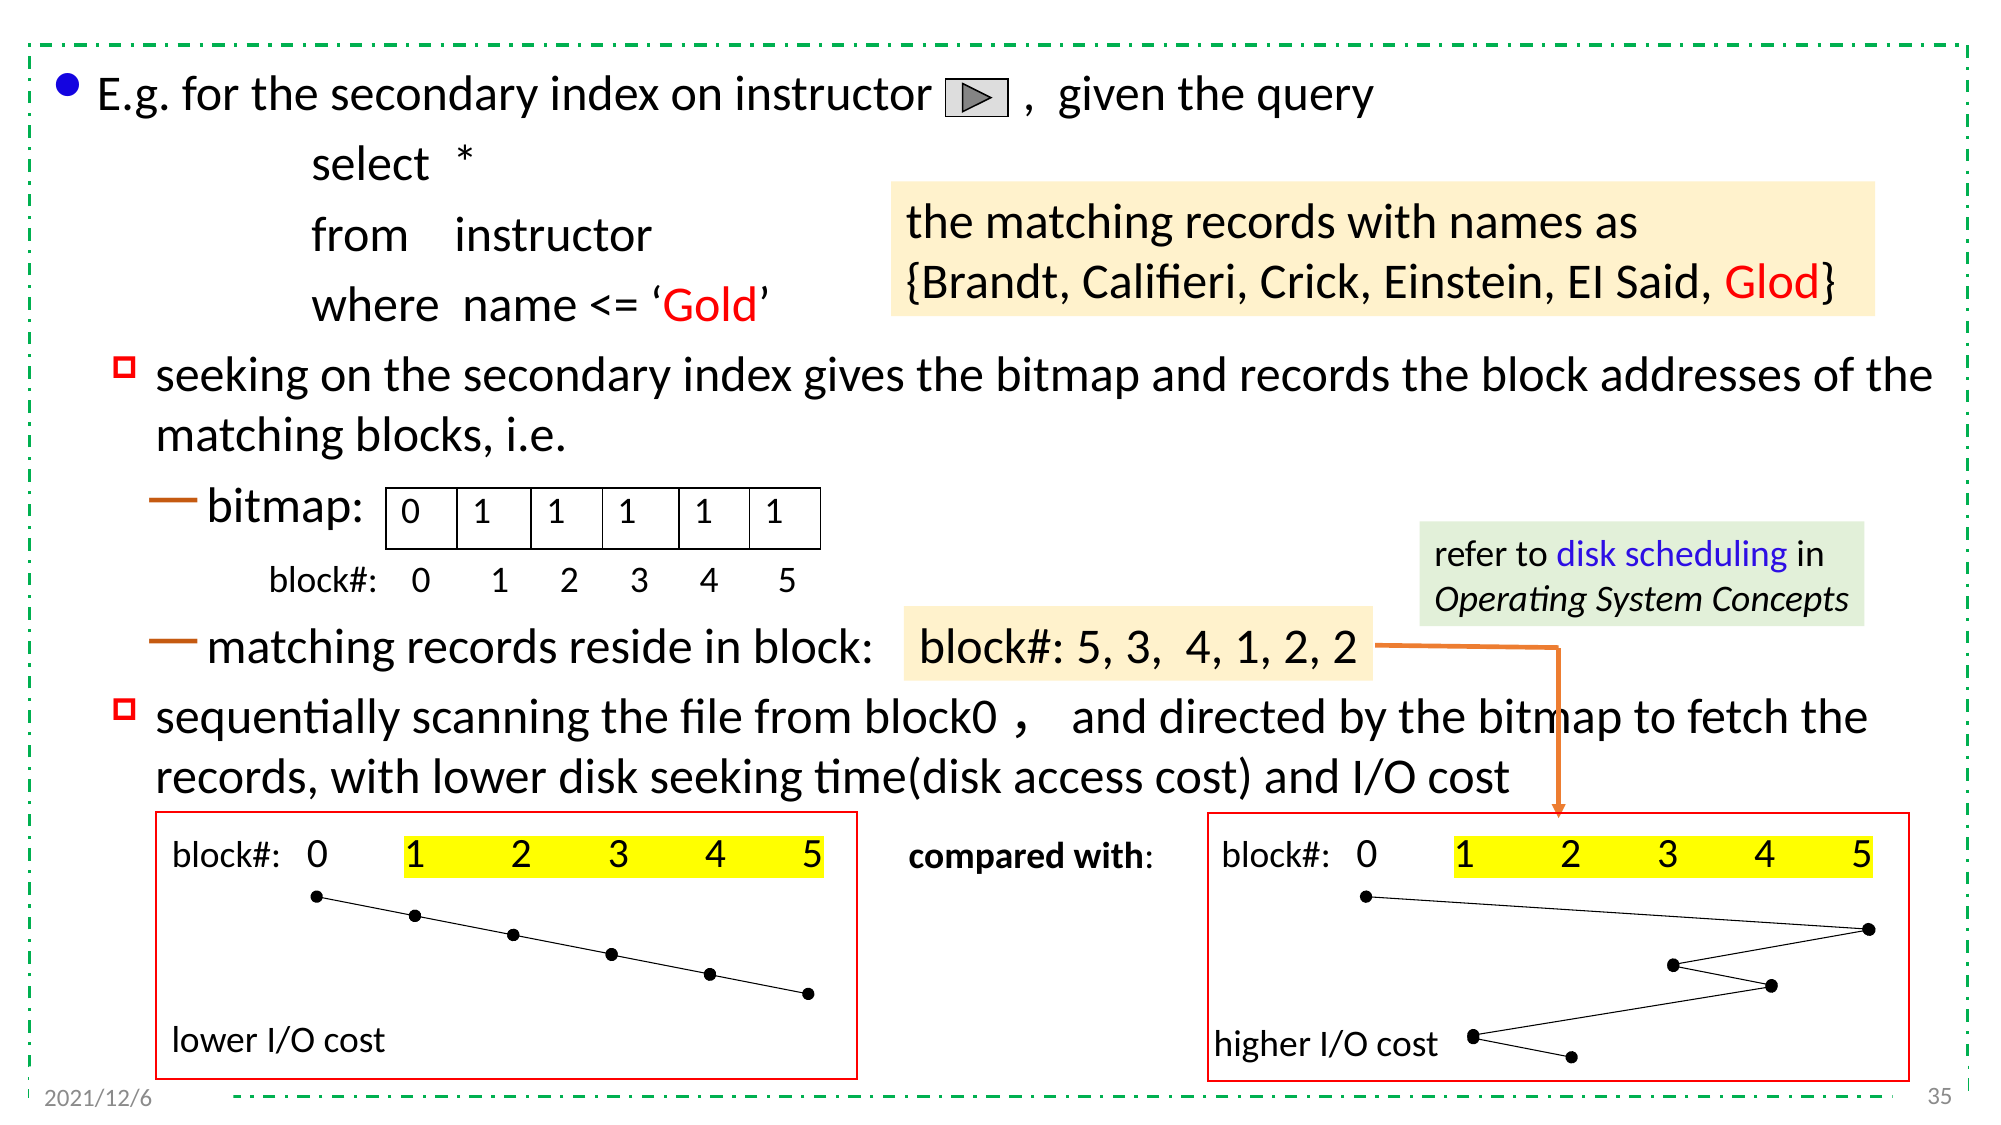

E.g. for the secondary index on instructor        ,  given the query
                       select  *
                       from    instructor
                       where  name <= ‘Gold’
seeking on the secondary index gives the bitmap and records the block addresses of the matching blocks, i.e.
bitmap:
              block#:    0       1      2      3      4       5
matching records reside in block:
sequentially scanning the file from block0，and directed by the bitmap to fetch the records, with lower disk seeking time(disk access cost) and I/O cost

the matching records with names as
{Brandt, Califieri, Crick, Einstein, EI Said, Glod}
| 0 | 1 | 1 | 1 | 1 | 1 |
| --- | --- | --- | --- | --- | --- |
refer to disk scheduling in
Operating System Concepts
block#: 5, 3,  4, 1, 2, 2

block#:   0        1         2        3        4        5
block#:   0        1         2        3        4        5
compared with:
lower I/O cost
higher I/O cost
35
2021/12/6